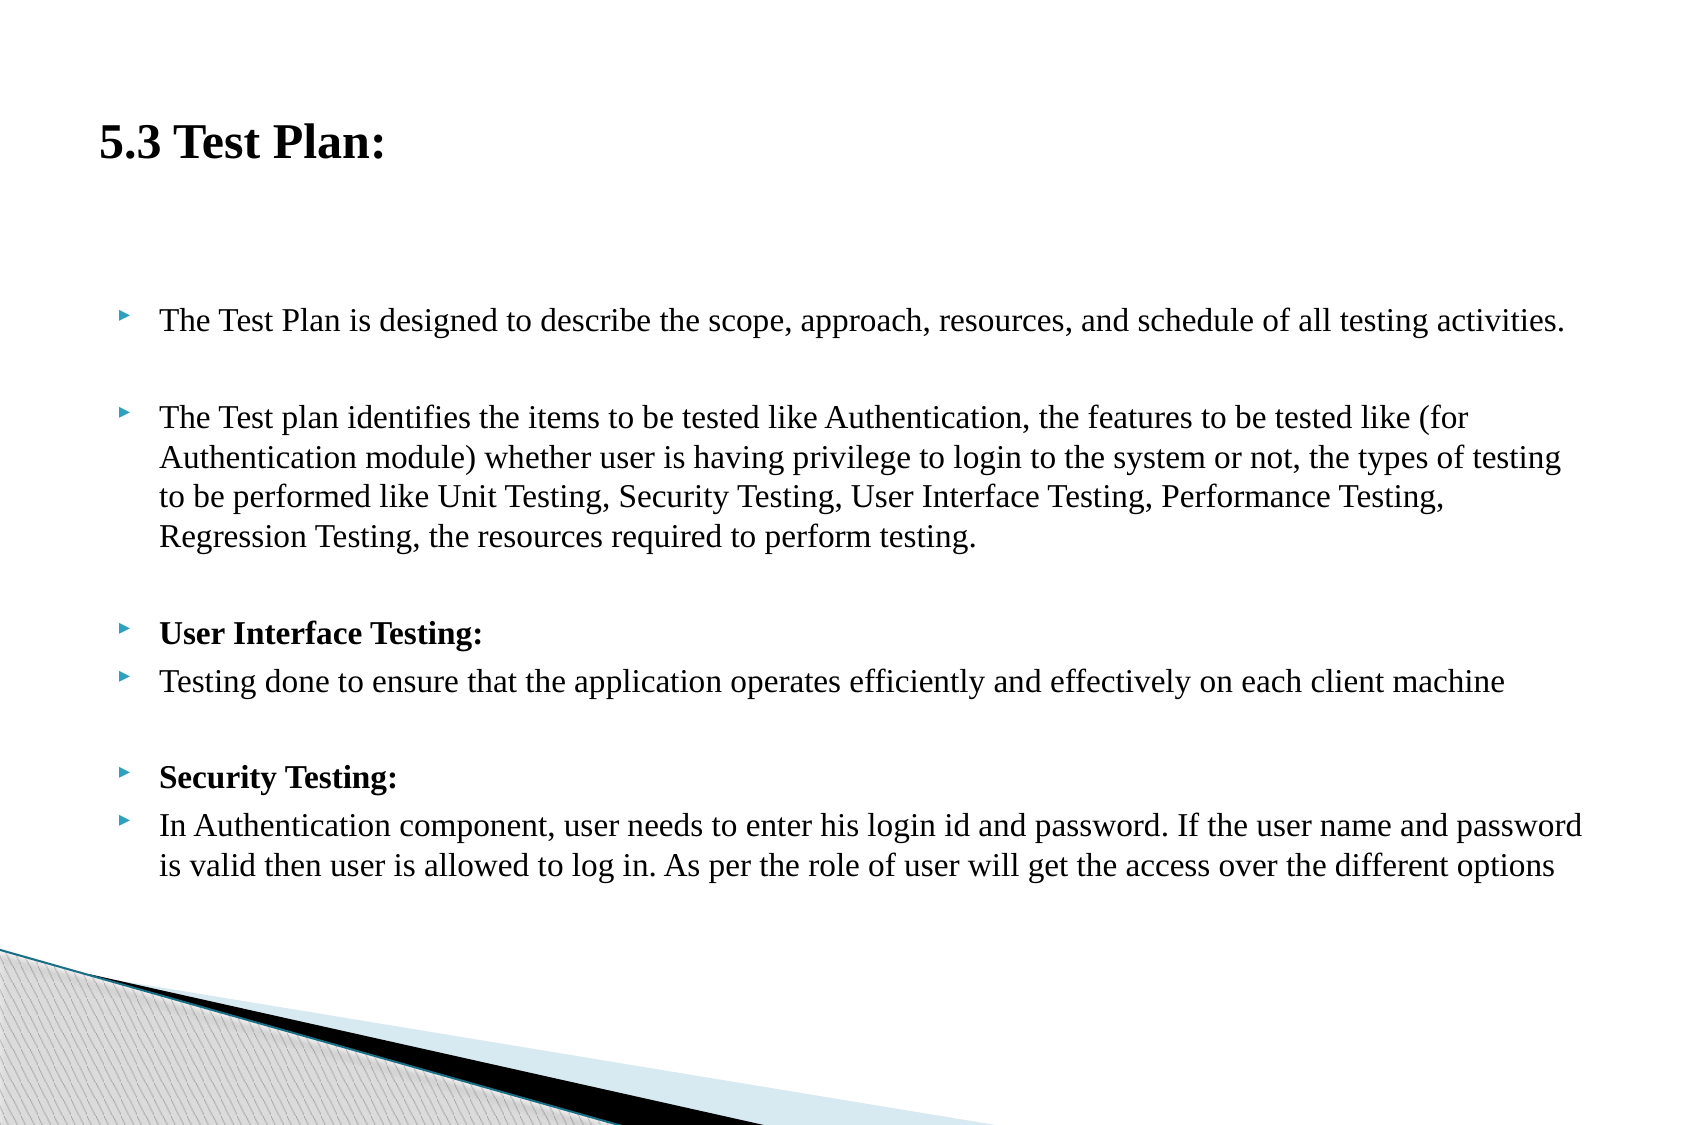

# 5.3 Test Plan:

The Test Plan is designed to describe the scope, approach, resources, and schedule of all testing activities.

The Test plan identifies the items to be tested like Authentication, the features to be tested like (for Authentication module) whether user is having privilege to login to the system or not, the types of testing to be performed like Unit Testing, Security Testing, User Interface Testing, Performance Testing, Regression Testing, the resources required to perform testing.

User Interface Testing:
Testing done to ensure that the application operates efficiently and effectively on each client machine

Security Testing:
In Authentication component, user needs to enter his login id and password. If the user name and password is valid then user is allowed to log in. As per the role of user will get the access over the different options